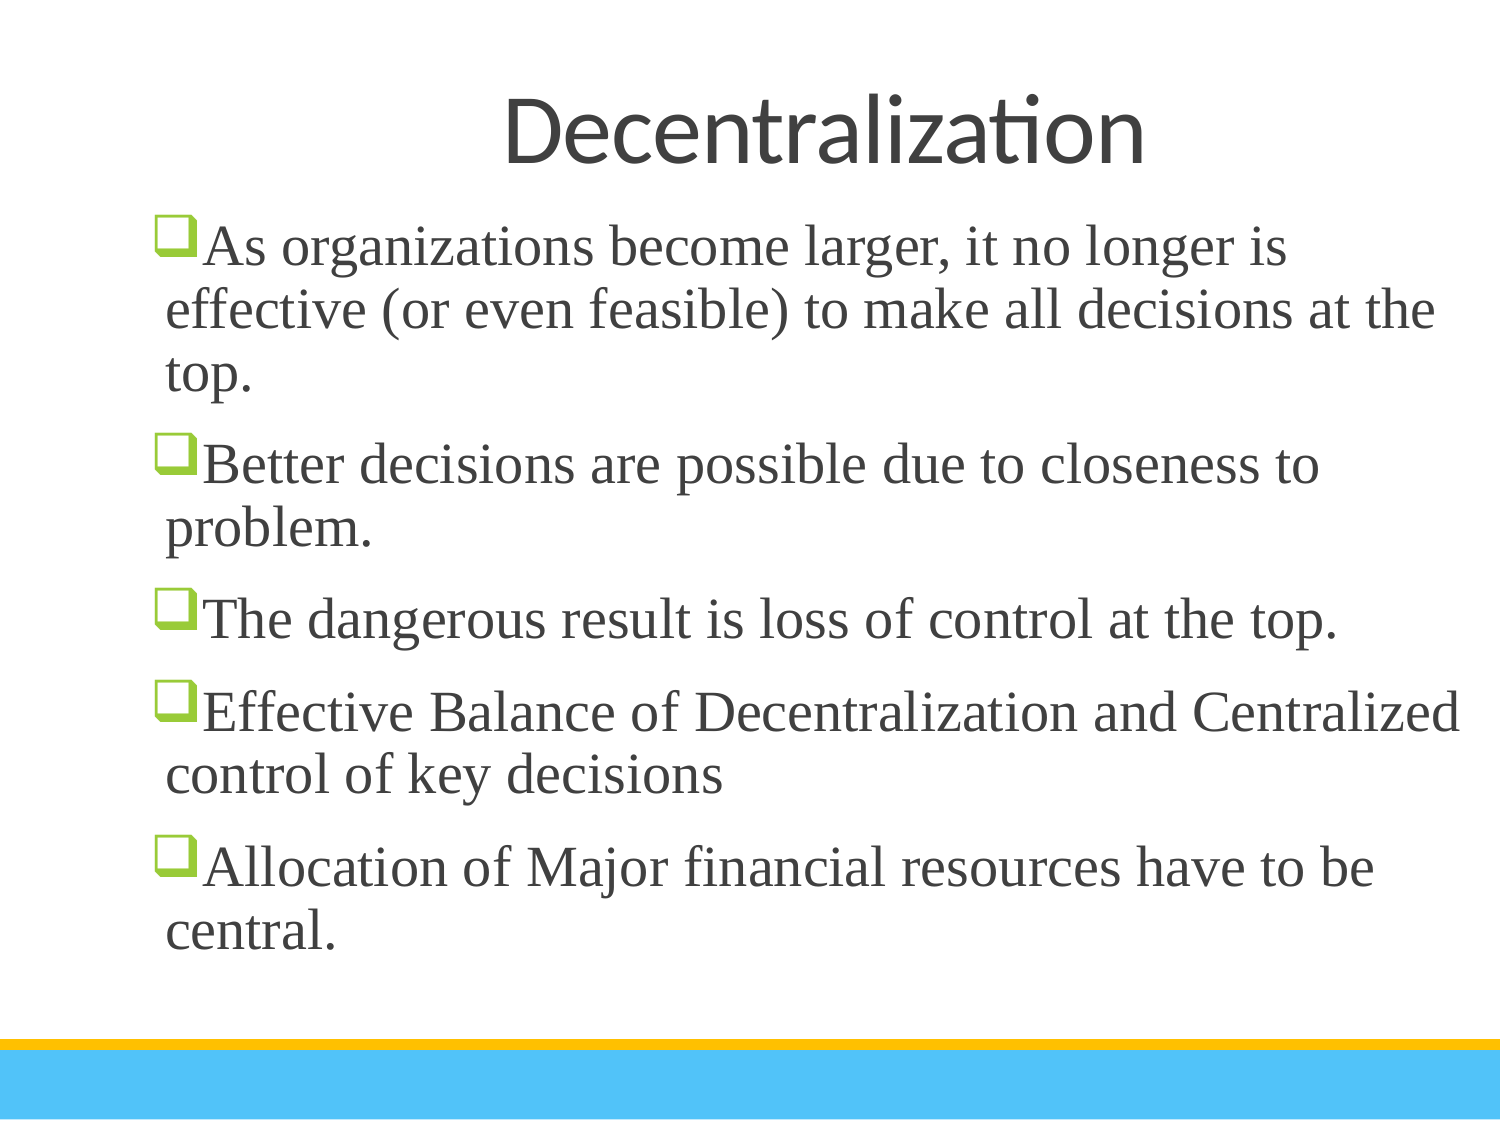

Decentralization
As organizations become larger, it no longer is effective (or even feasible) to make all decisions at the top.
Better decisions are possible due to closeness to problem.
The dangerous result is loss of control at the top.
Effective Balance of Decentralization and Centralized control of key decisions
Allocation of Major financial resources have to be central.